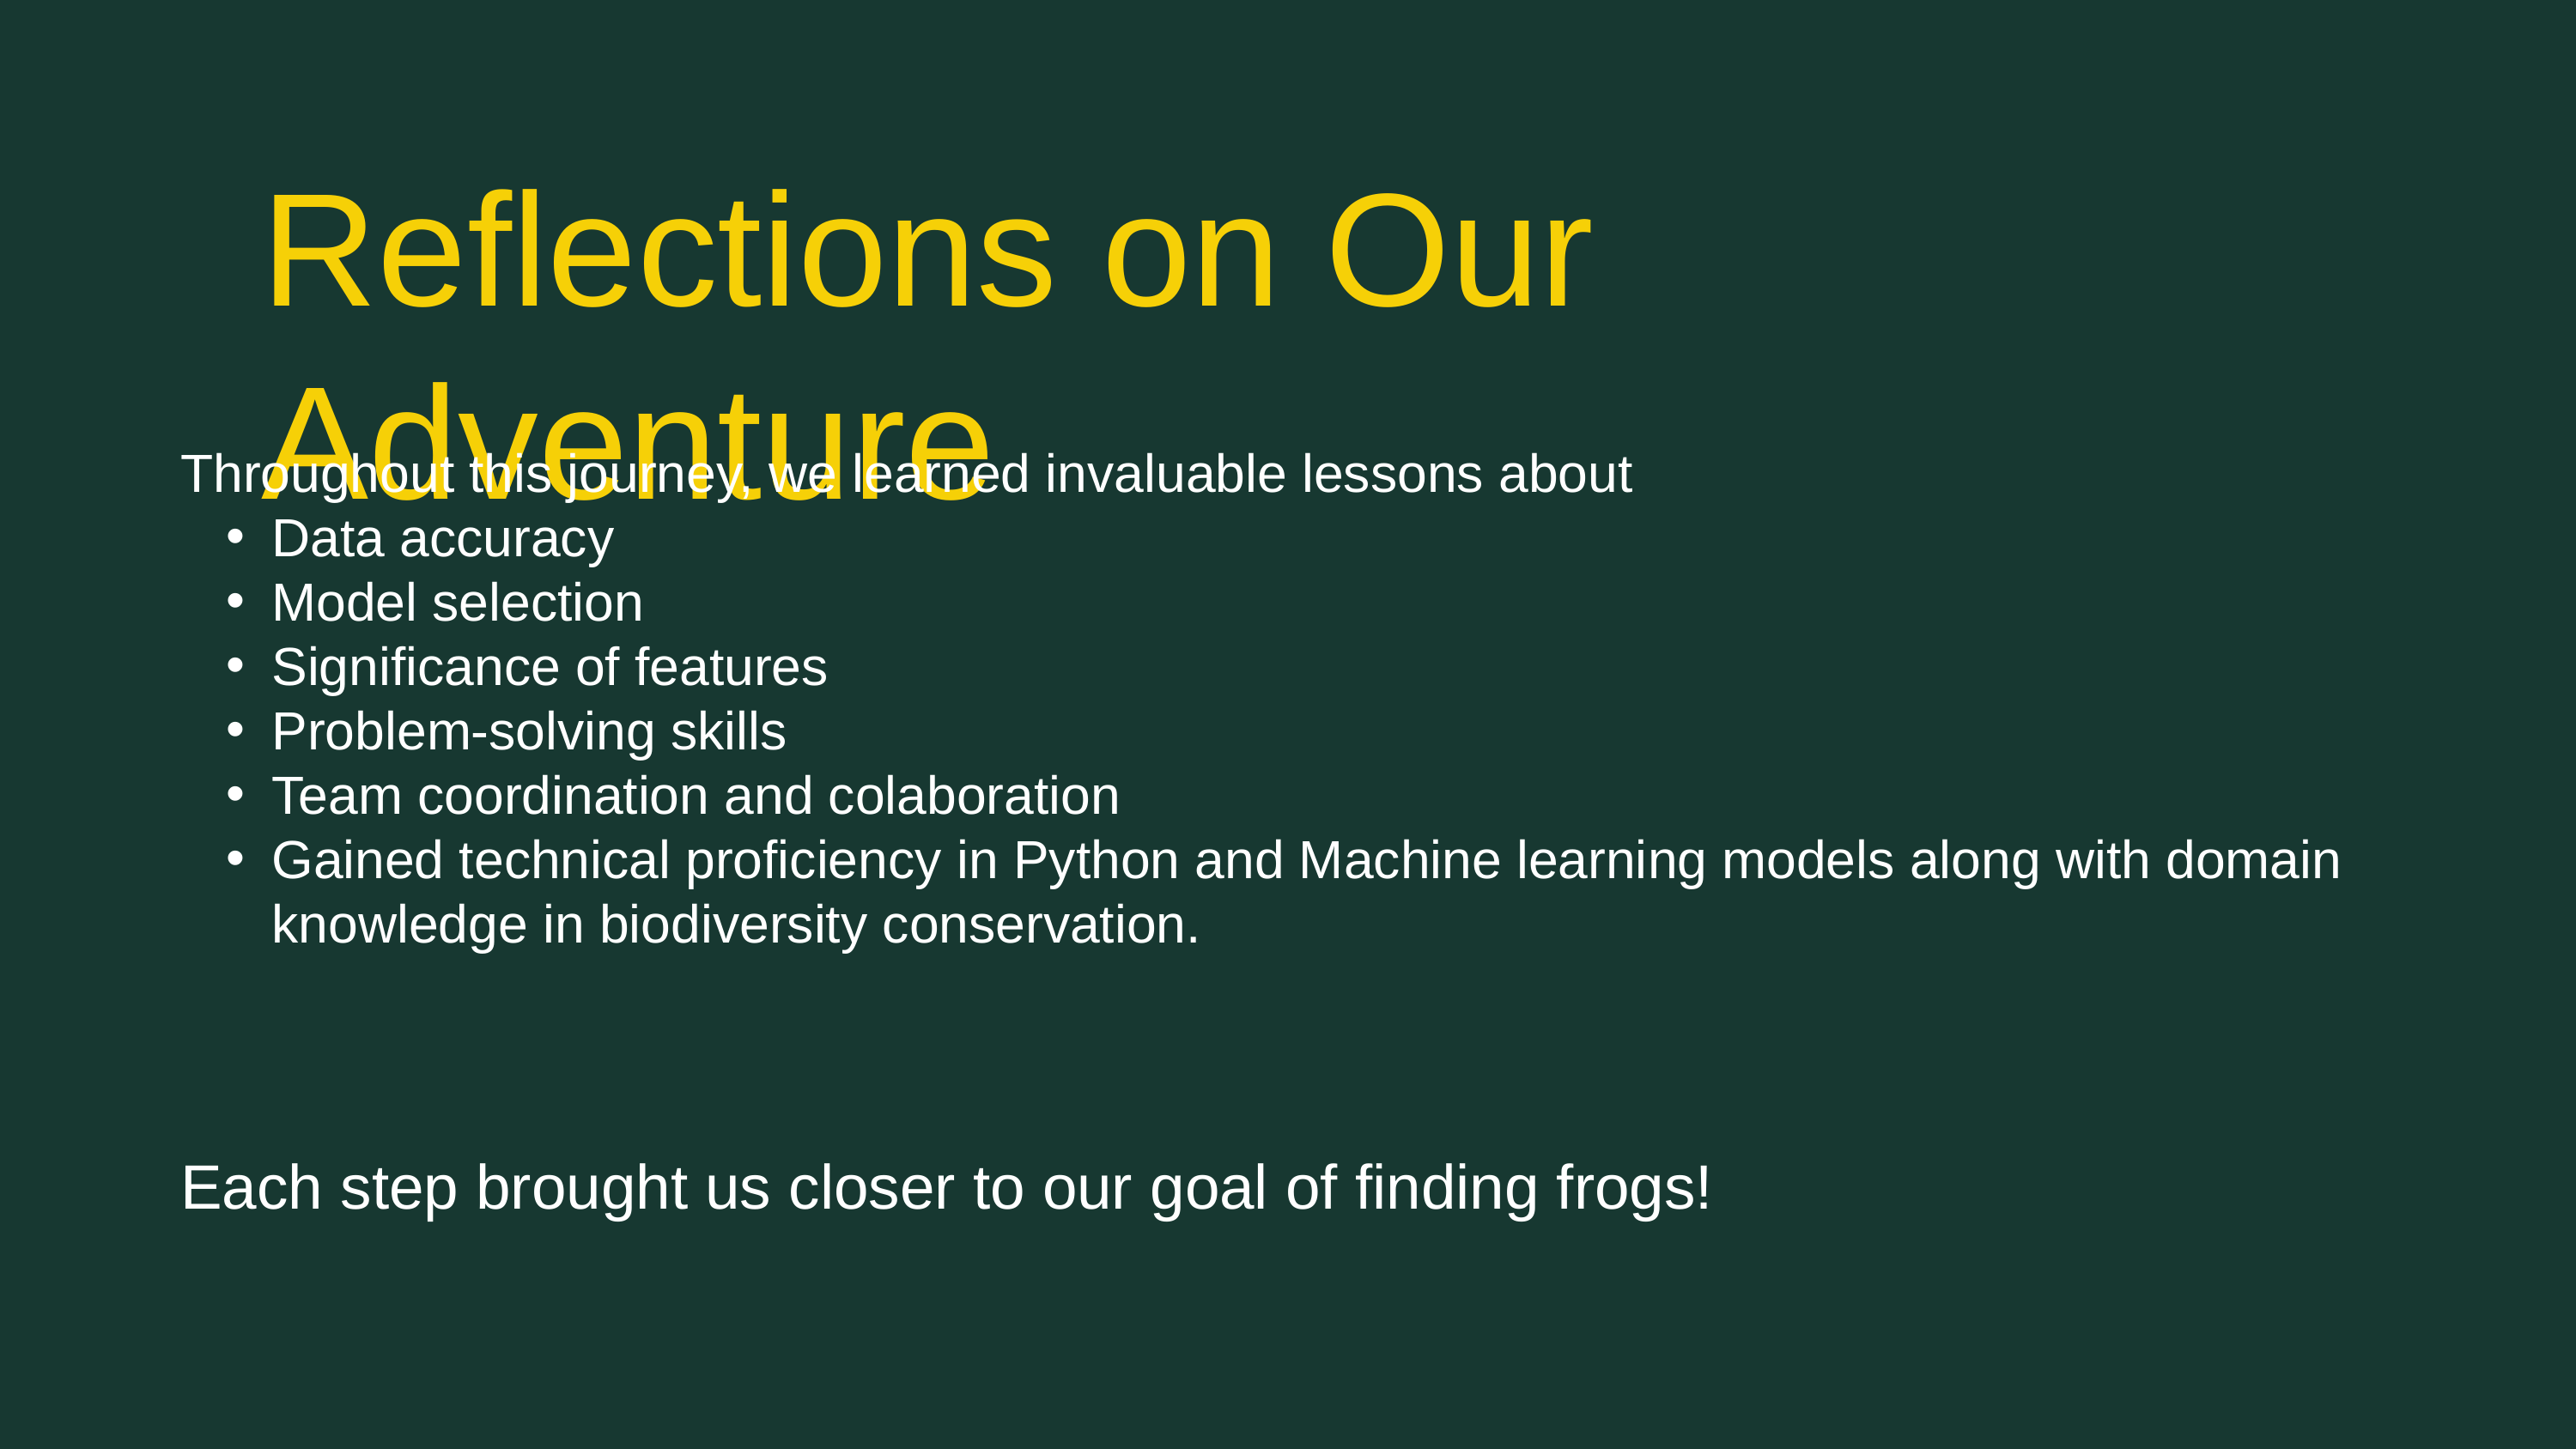

Reflections on Our Adventure
Throughout this journey, we learned invaluable lessons about
Data accuracy
Model selection
Significance of features
Problem-solving skills
Team coordination and colaboration
Gained technical proficiency in Python and Machine learning models along with domain knowledge in biodiversity conservation.

Each step brought us closer to our goal of finding frogs!